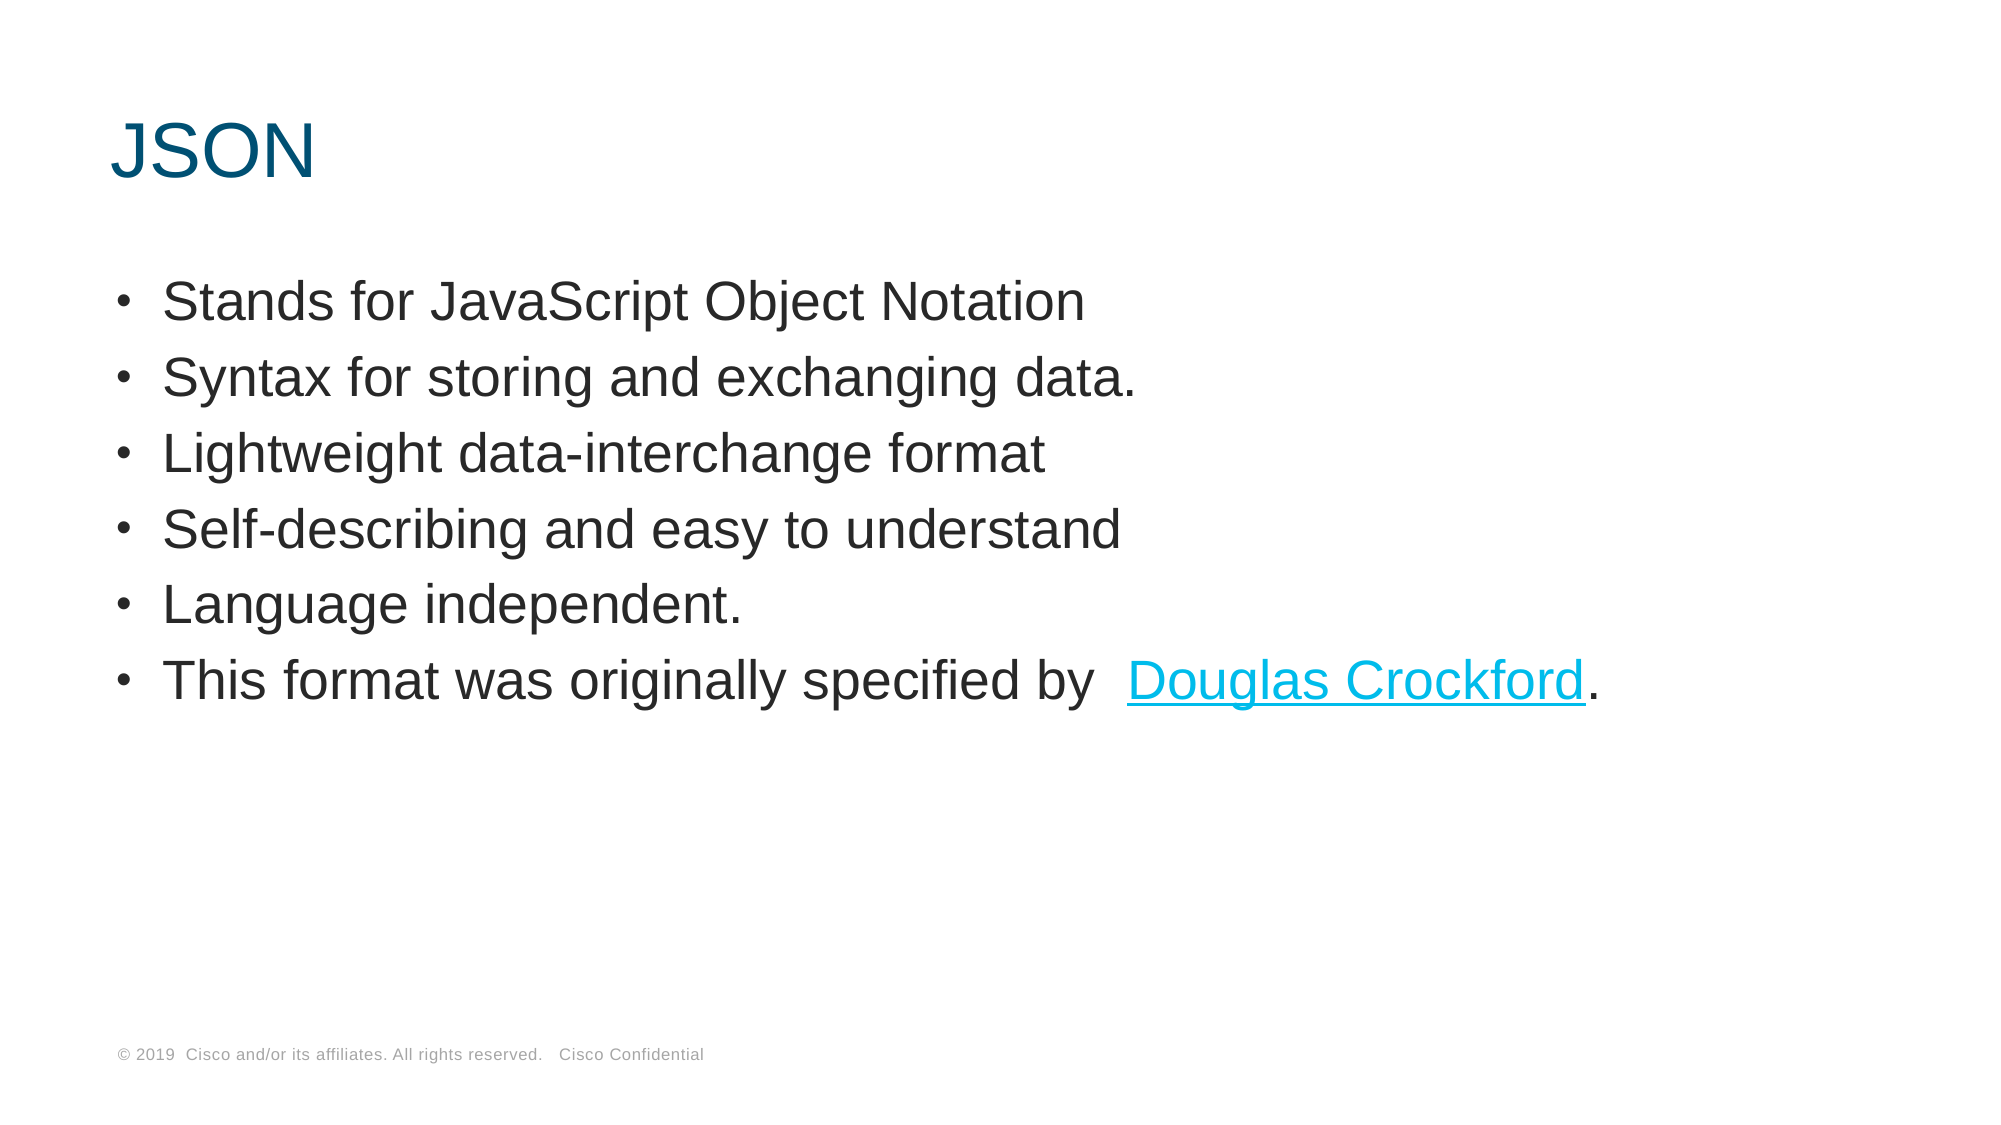

# JSON
Stands for JavaScript Object Notation
Syntax for storing and exchanging data.
Lightweight data-interchange format
Self-describing and easy to understand
Language independent.
This format was originally specified by  Douglas Crockford.